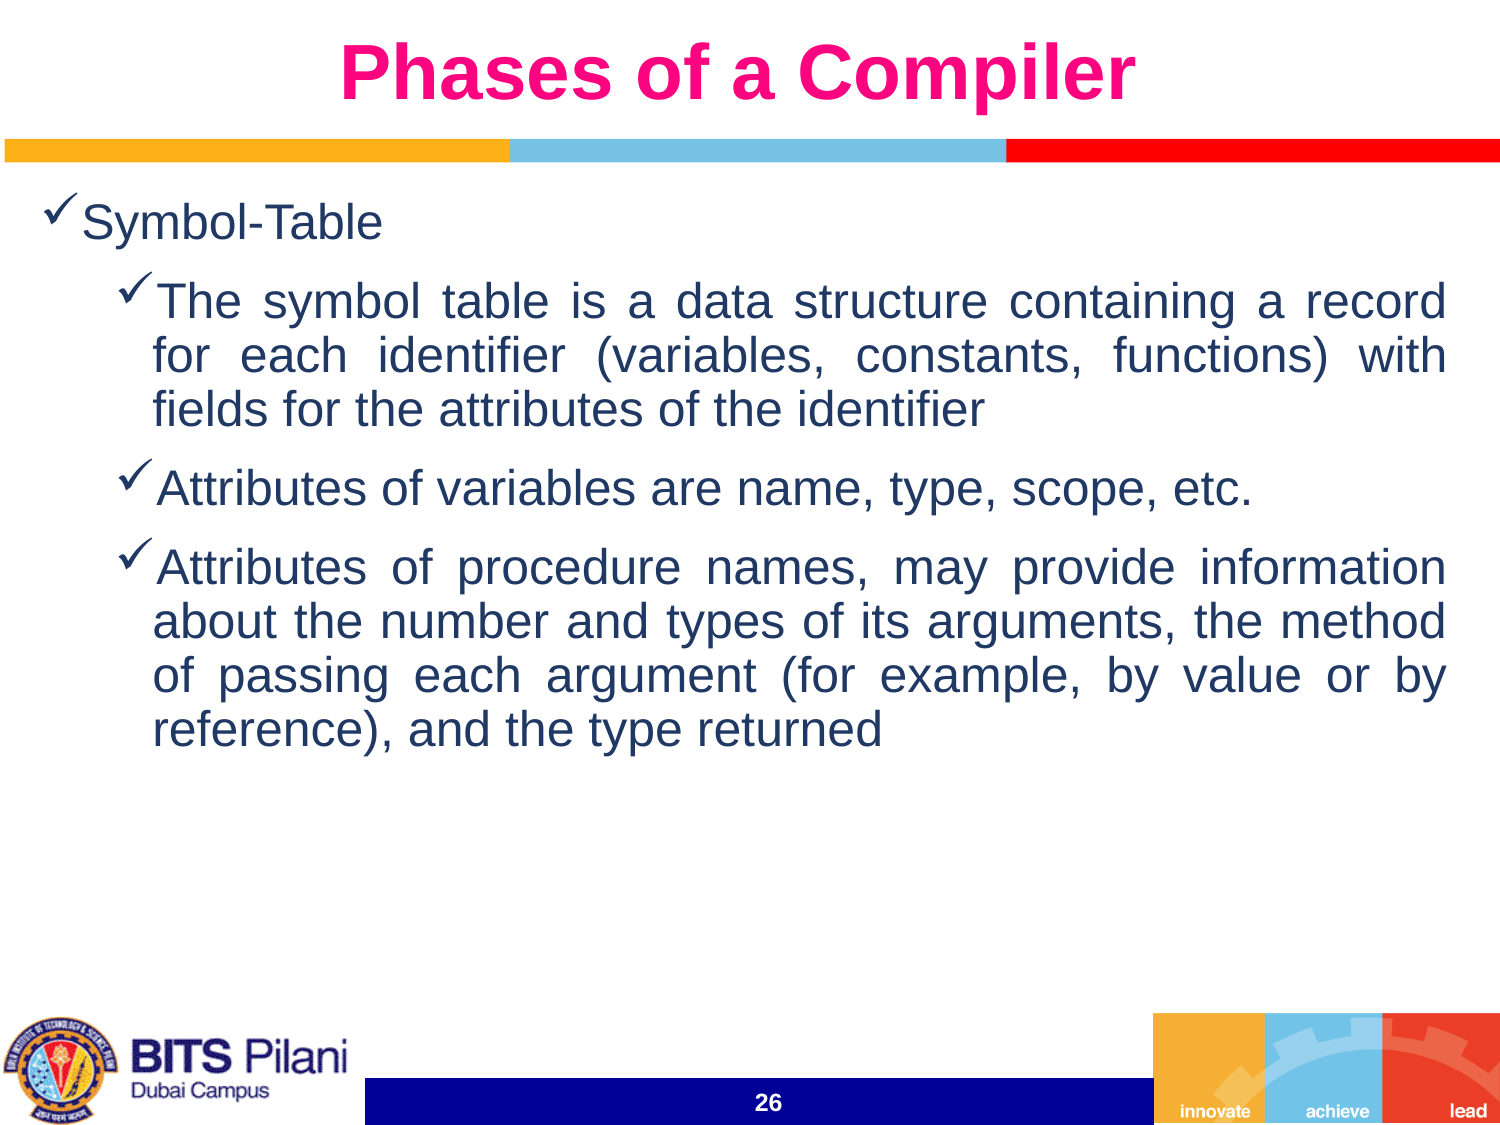

# Phases of a Compiler
Symbol-Table
The symbol table is a data structure containing a record for each identifier (variables, constants, functions) with fields for the attributes of the identifier
Attributes of variables are name, type, scope, etc.
Attributes of procedure names, may provide information about the number and types of its arguments, the method of passing each argument (for example, by value or by reference), and the type returned

26